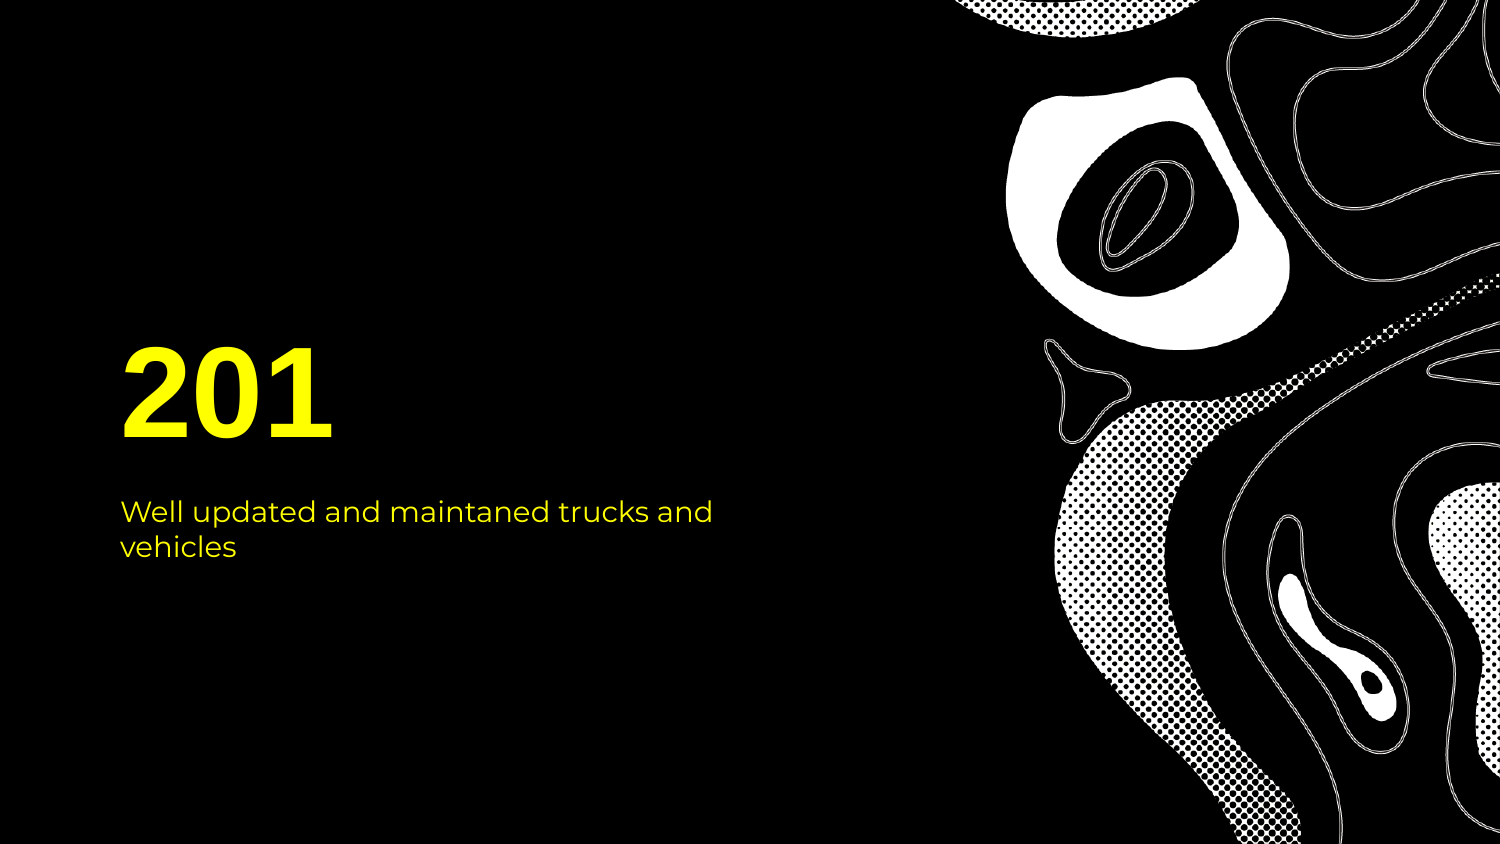

# 201
Well updated and maintaned trucks and vehicles